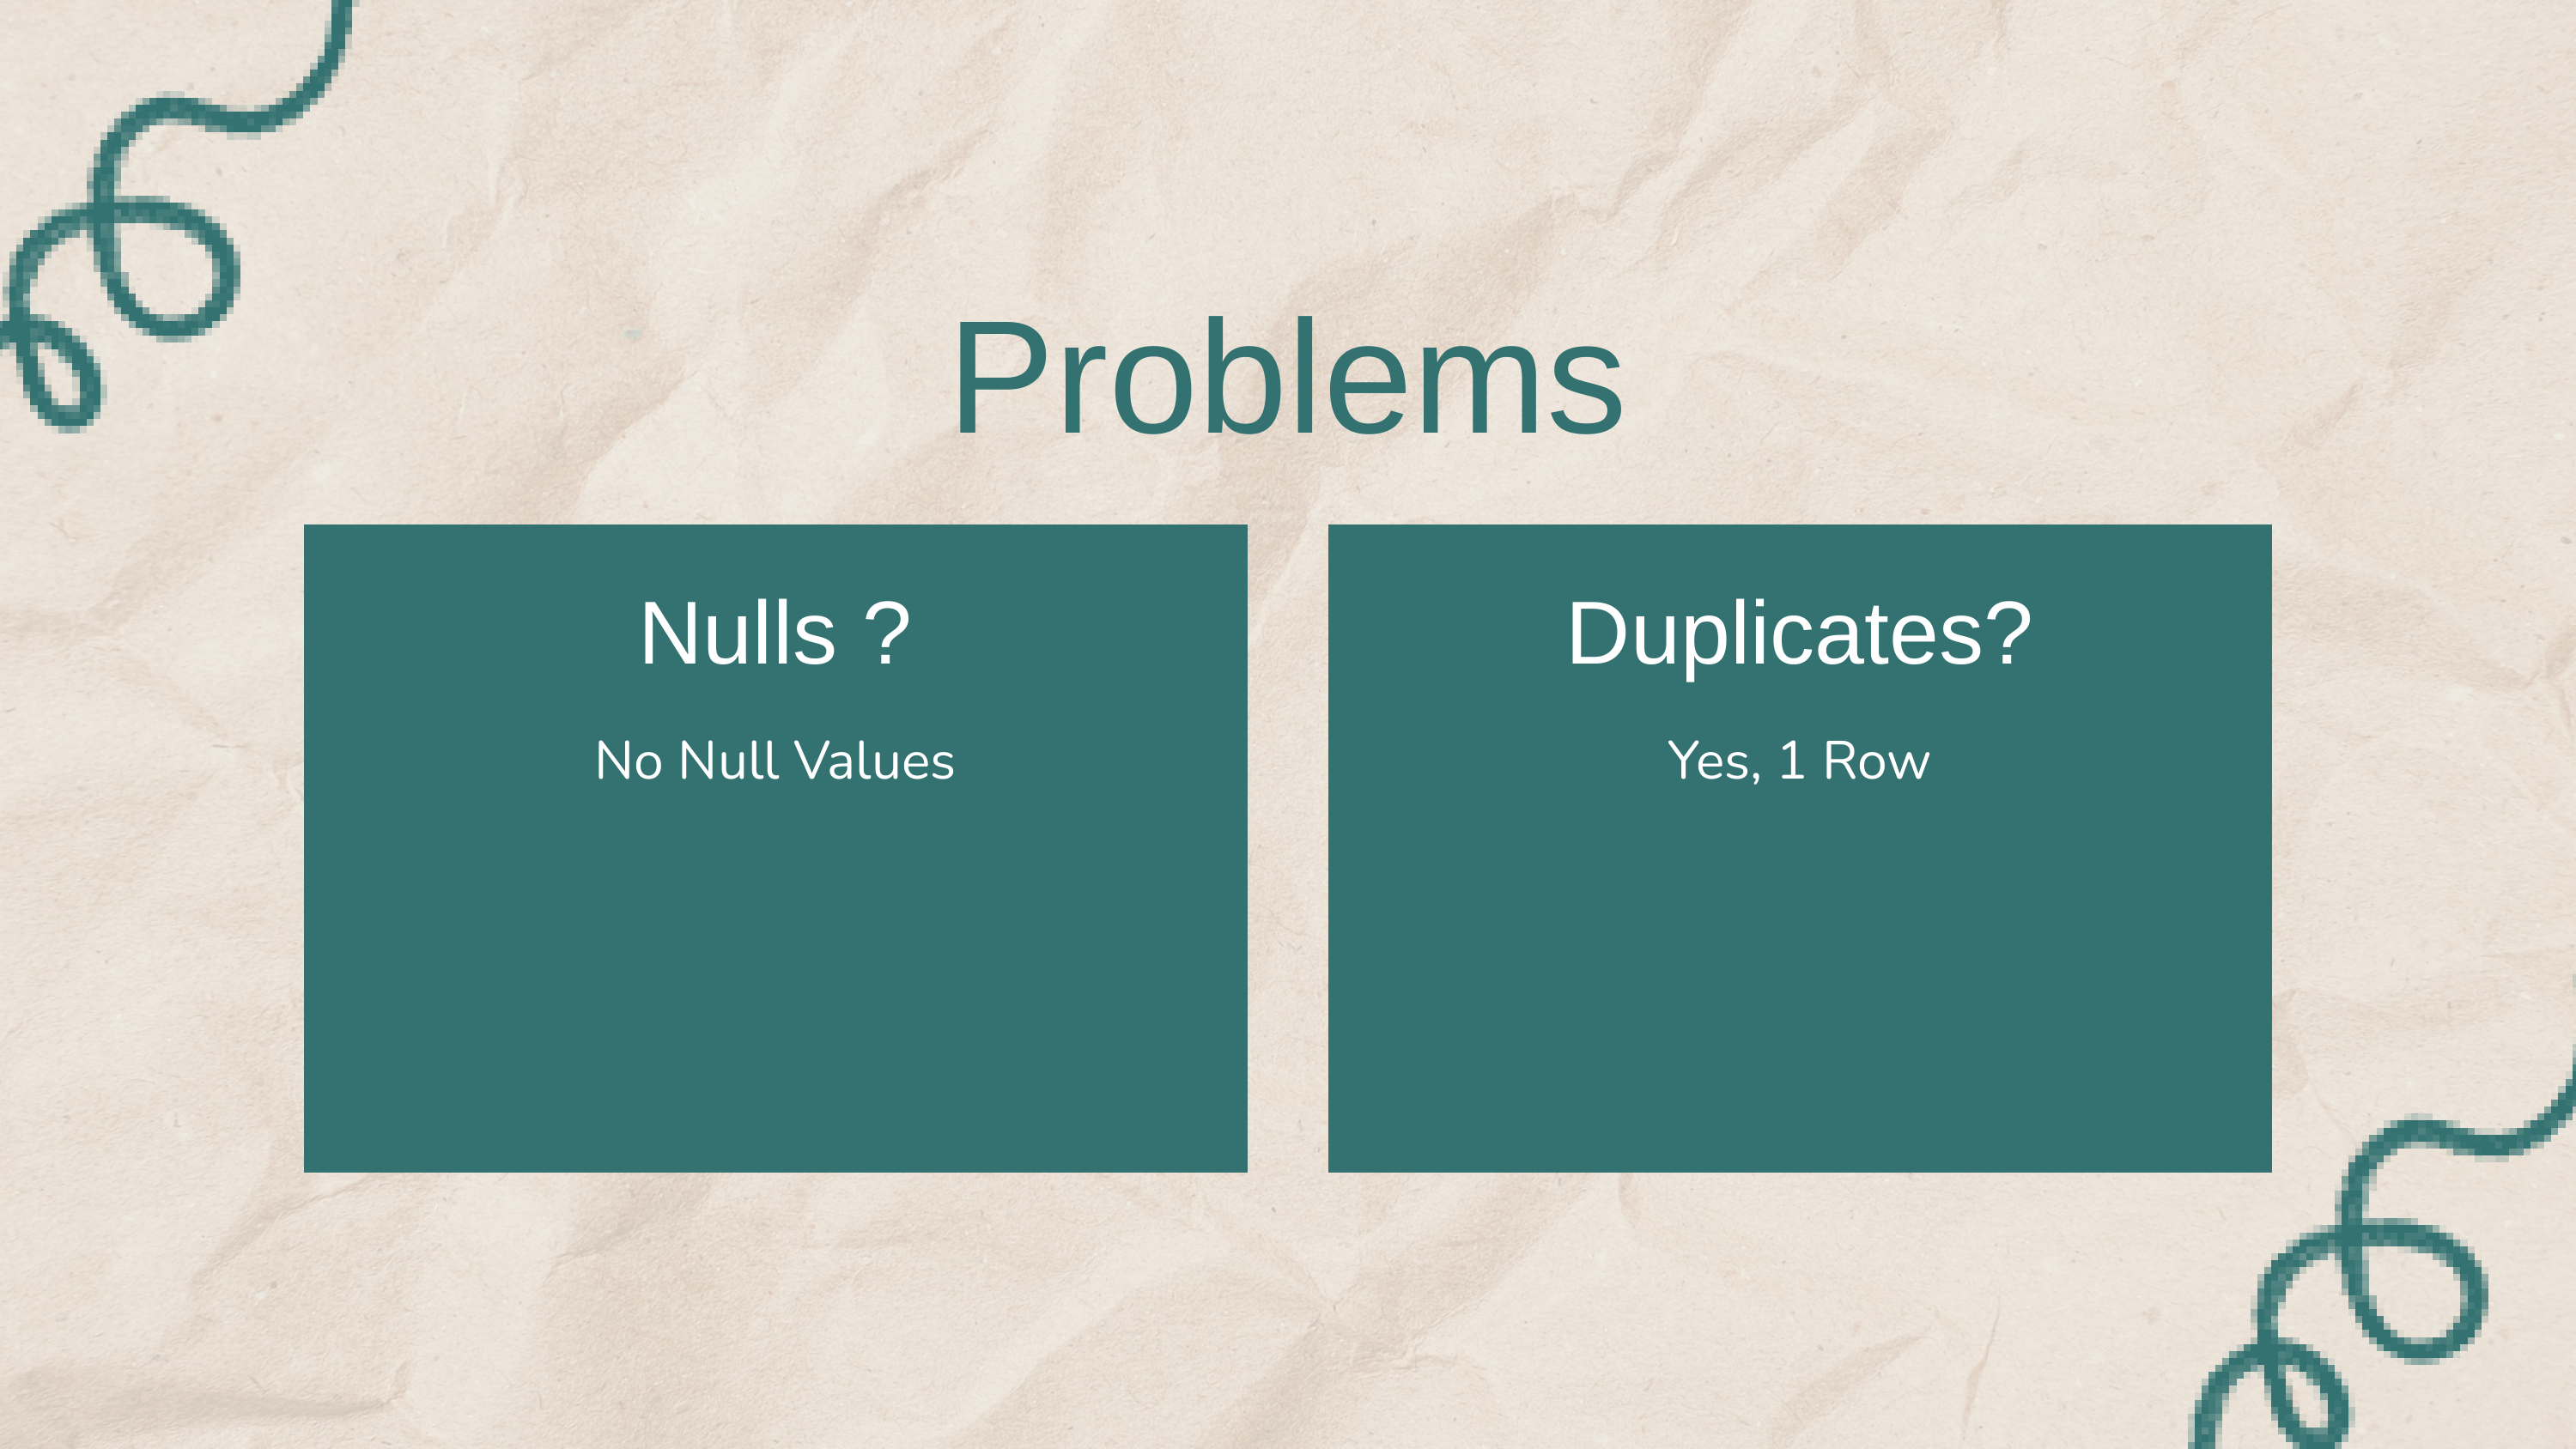

Problems

Nulls ?
Duplicates?
No Null Values
Yes, 1 Row